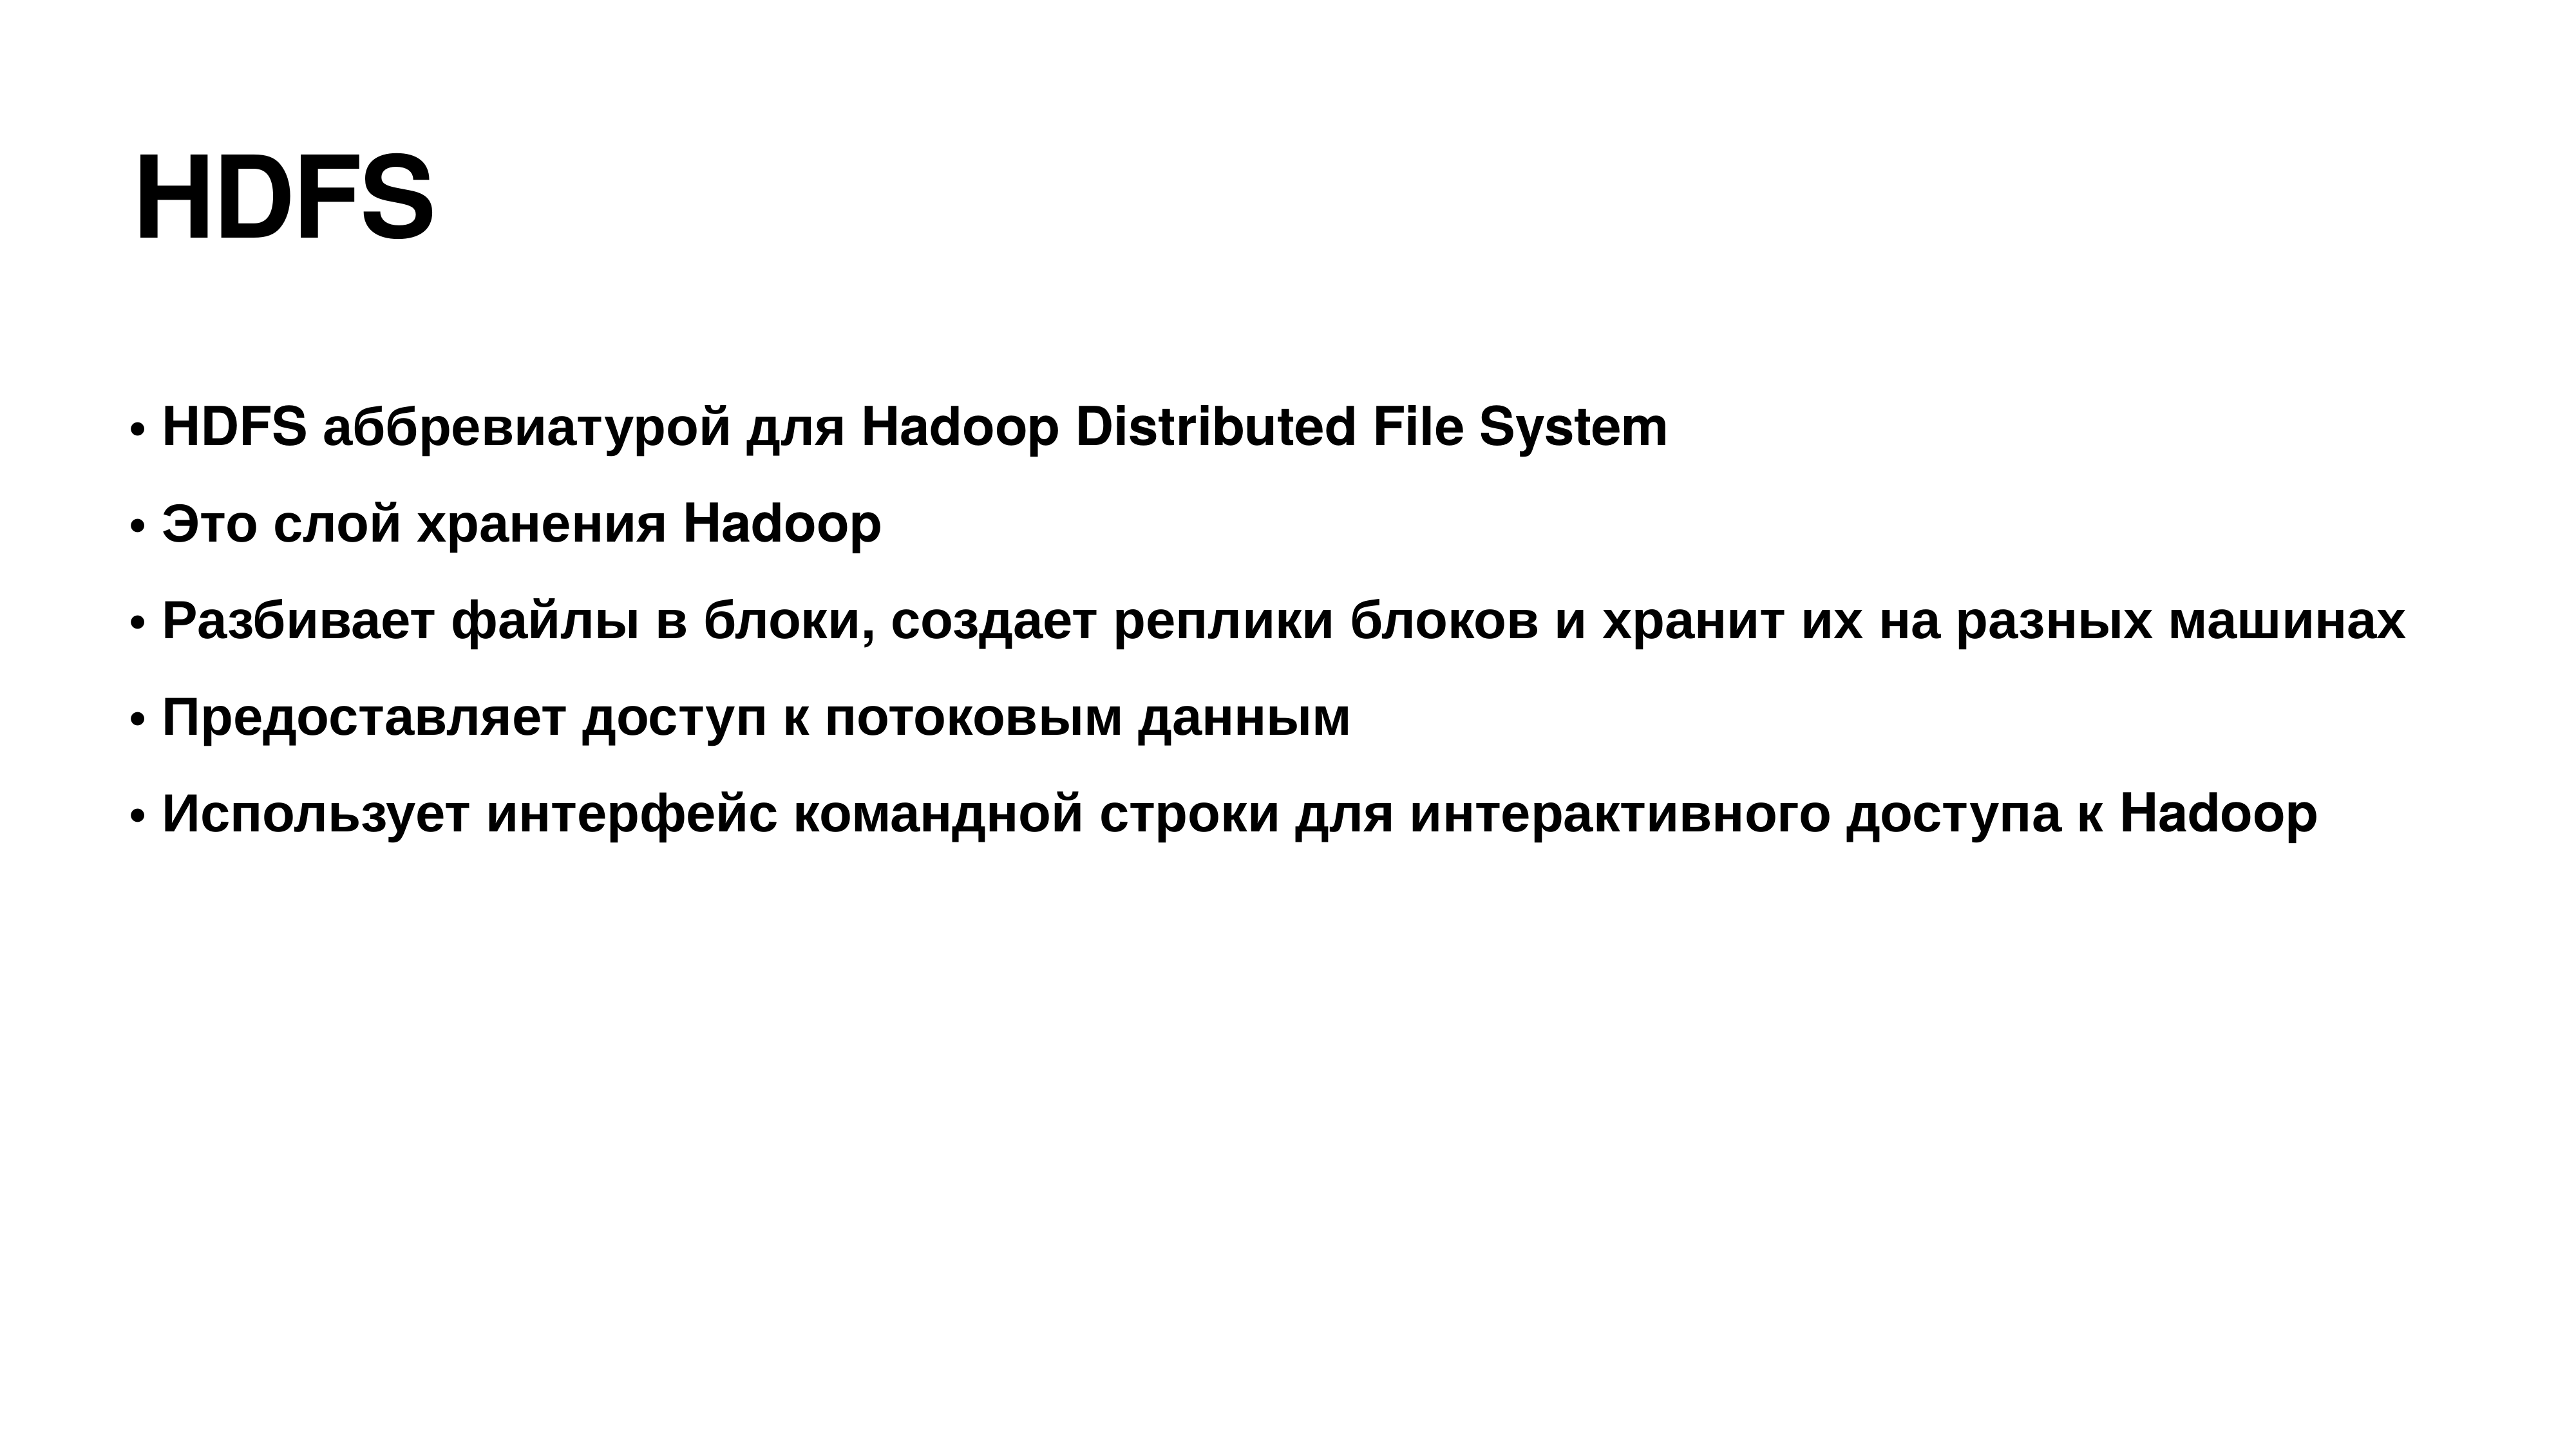

# HDFS

• HDFS аббревиатурой для Hadoop Distributed File System
• Это слой хранения Hadoop
• Разбивает файлы в блоки, создает реплики блоков и хранит их на разных машинах
• Предоставляет доступ к потоковым данным
• Использует интерфейс командной строки для интерактивного доступа к Hadoop